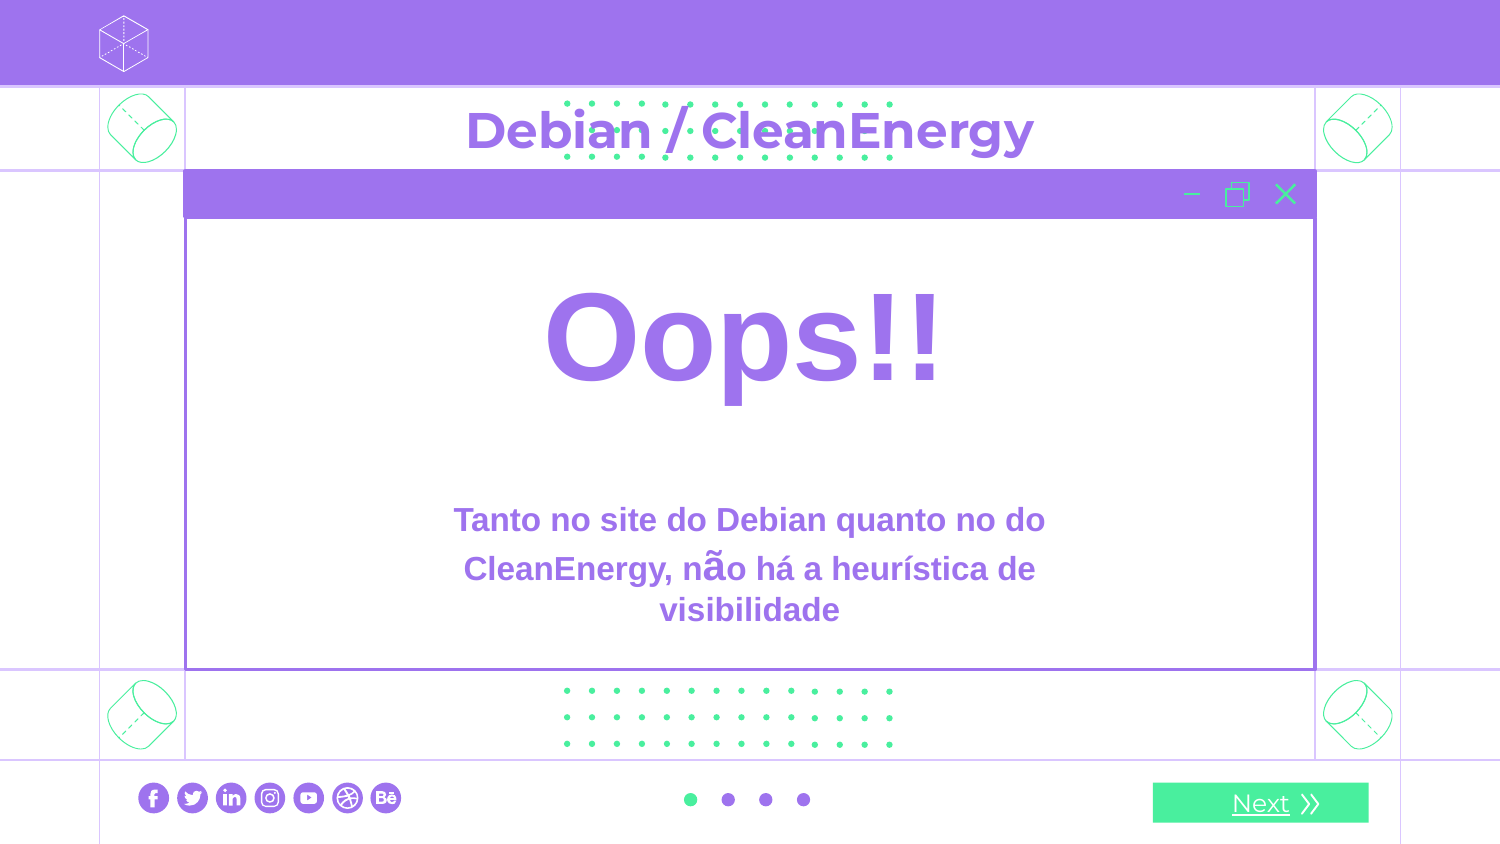

Debian / CleanEnergy
Oops!!
# Tanto no site do Debian quanto no do CleanEnergy, não há a heurística de visibilidade

Next